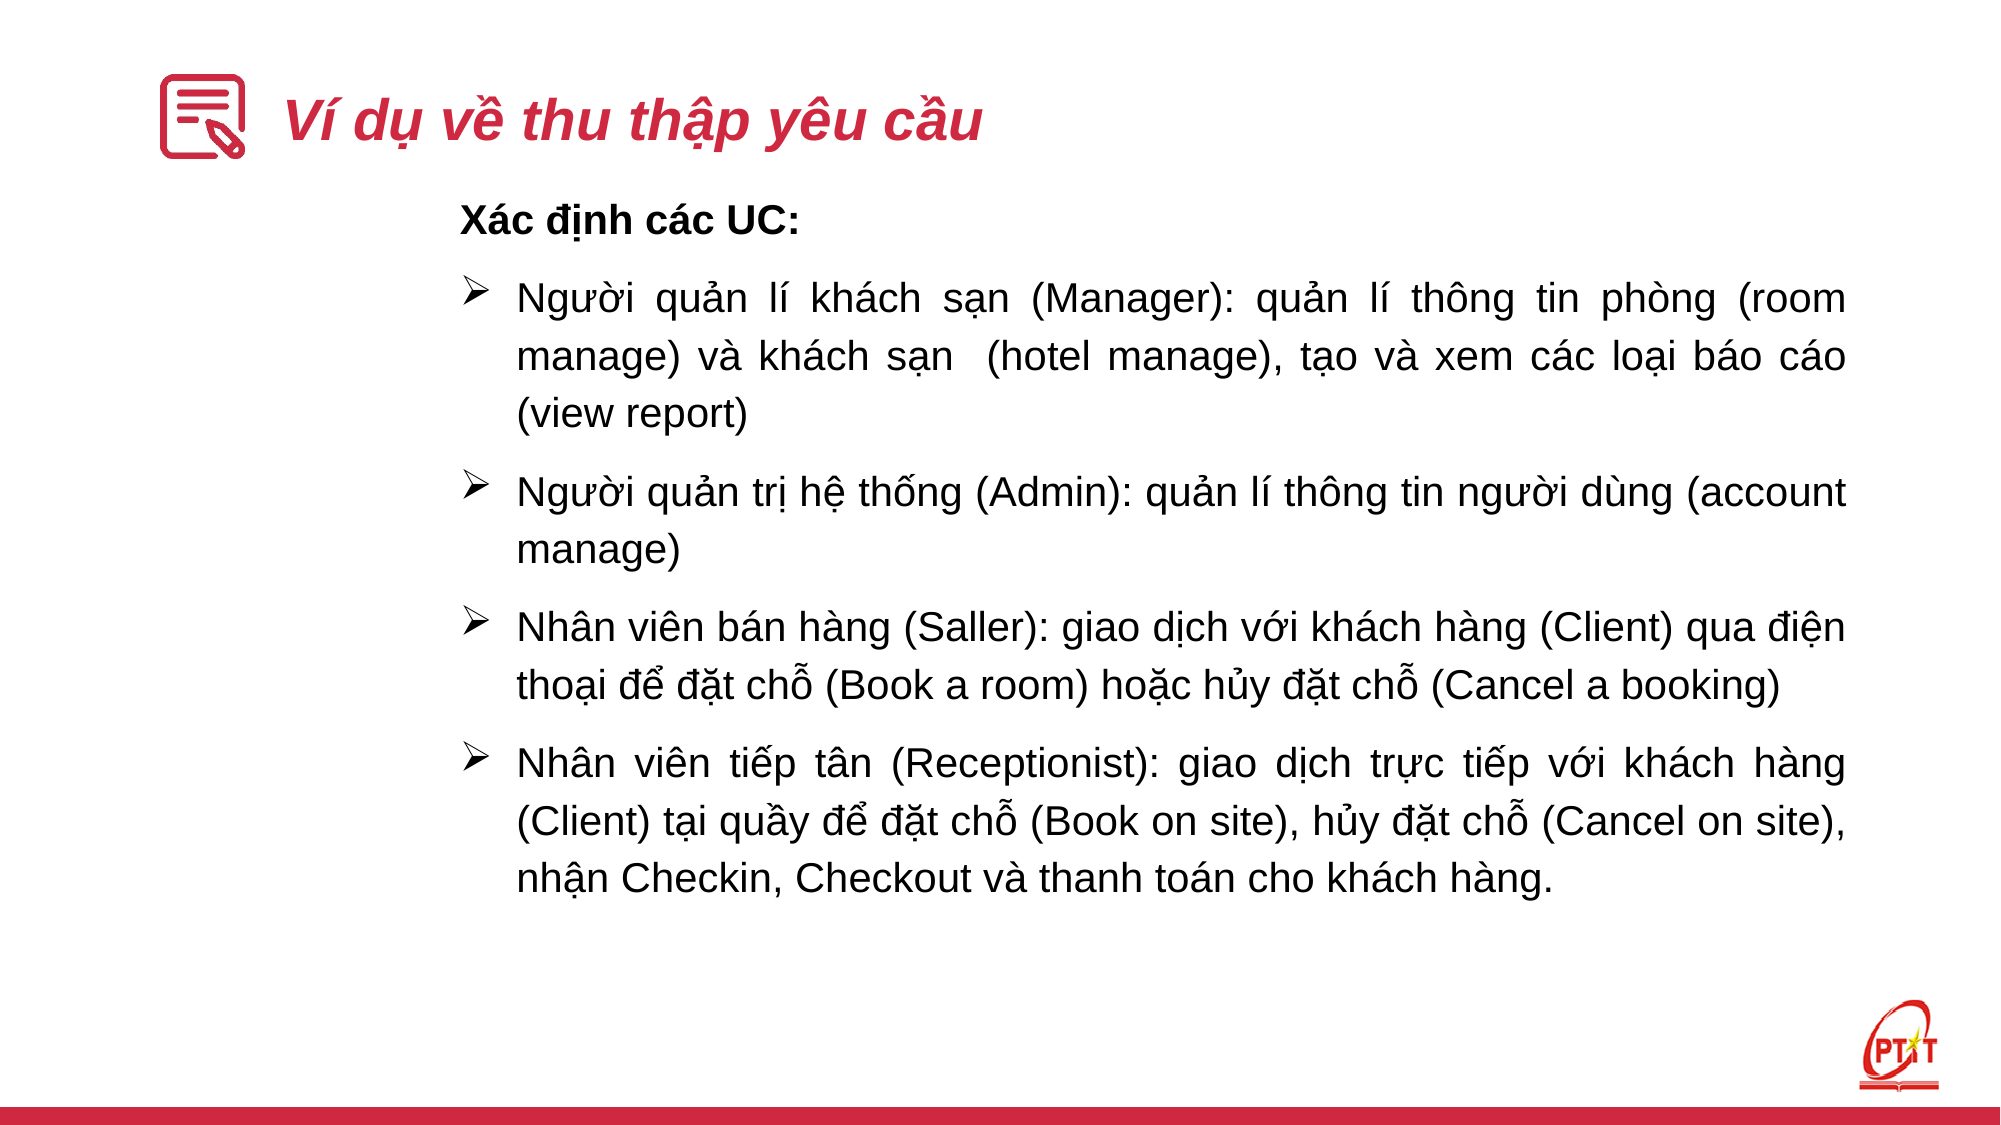

# Ví dụ về thu thập yêu cầu
Xác định các UC:
Người quản lí khách sạn (Manager): quản lí thông tin phòng (room manage) và khách sạn  (hotel manage), tạo và xem các loại báo cáo (view report)
Người quản trị hệ thống (Admin): quản lí thông tin người dùng (account manage)
Nhân viên bán hàng (Saller): giao dịch với khách hàng (Client) qua điện thoại để đặt chỗ (Book a room) hoặc hủy đặt chỗ (Cancel a booking)
Nhân viên tiếp tân (Receptionist): giao dịch trực tiếp với khách hàng (Client) tại quầy để đặt chỗ (Book on site), hủy đặt chỗ (Cancel on site), nhận Checkin, Checkout và thanh toán cho khách hàng.